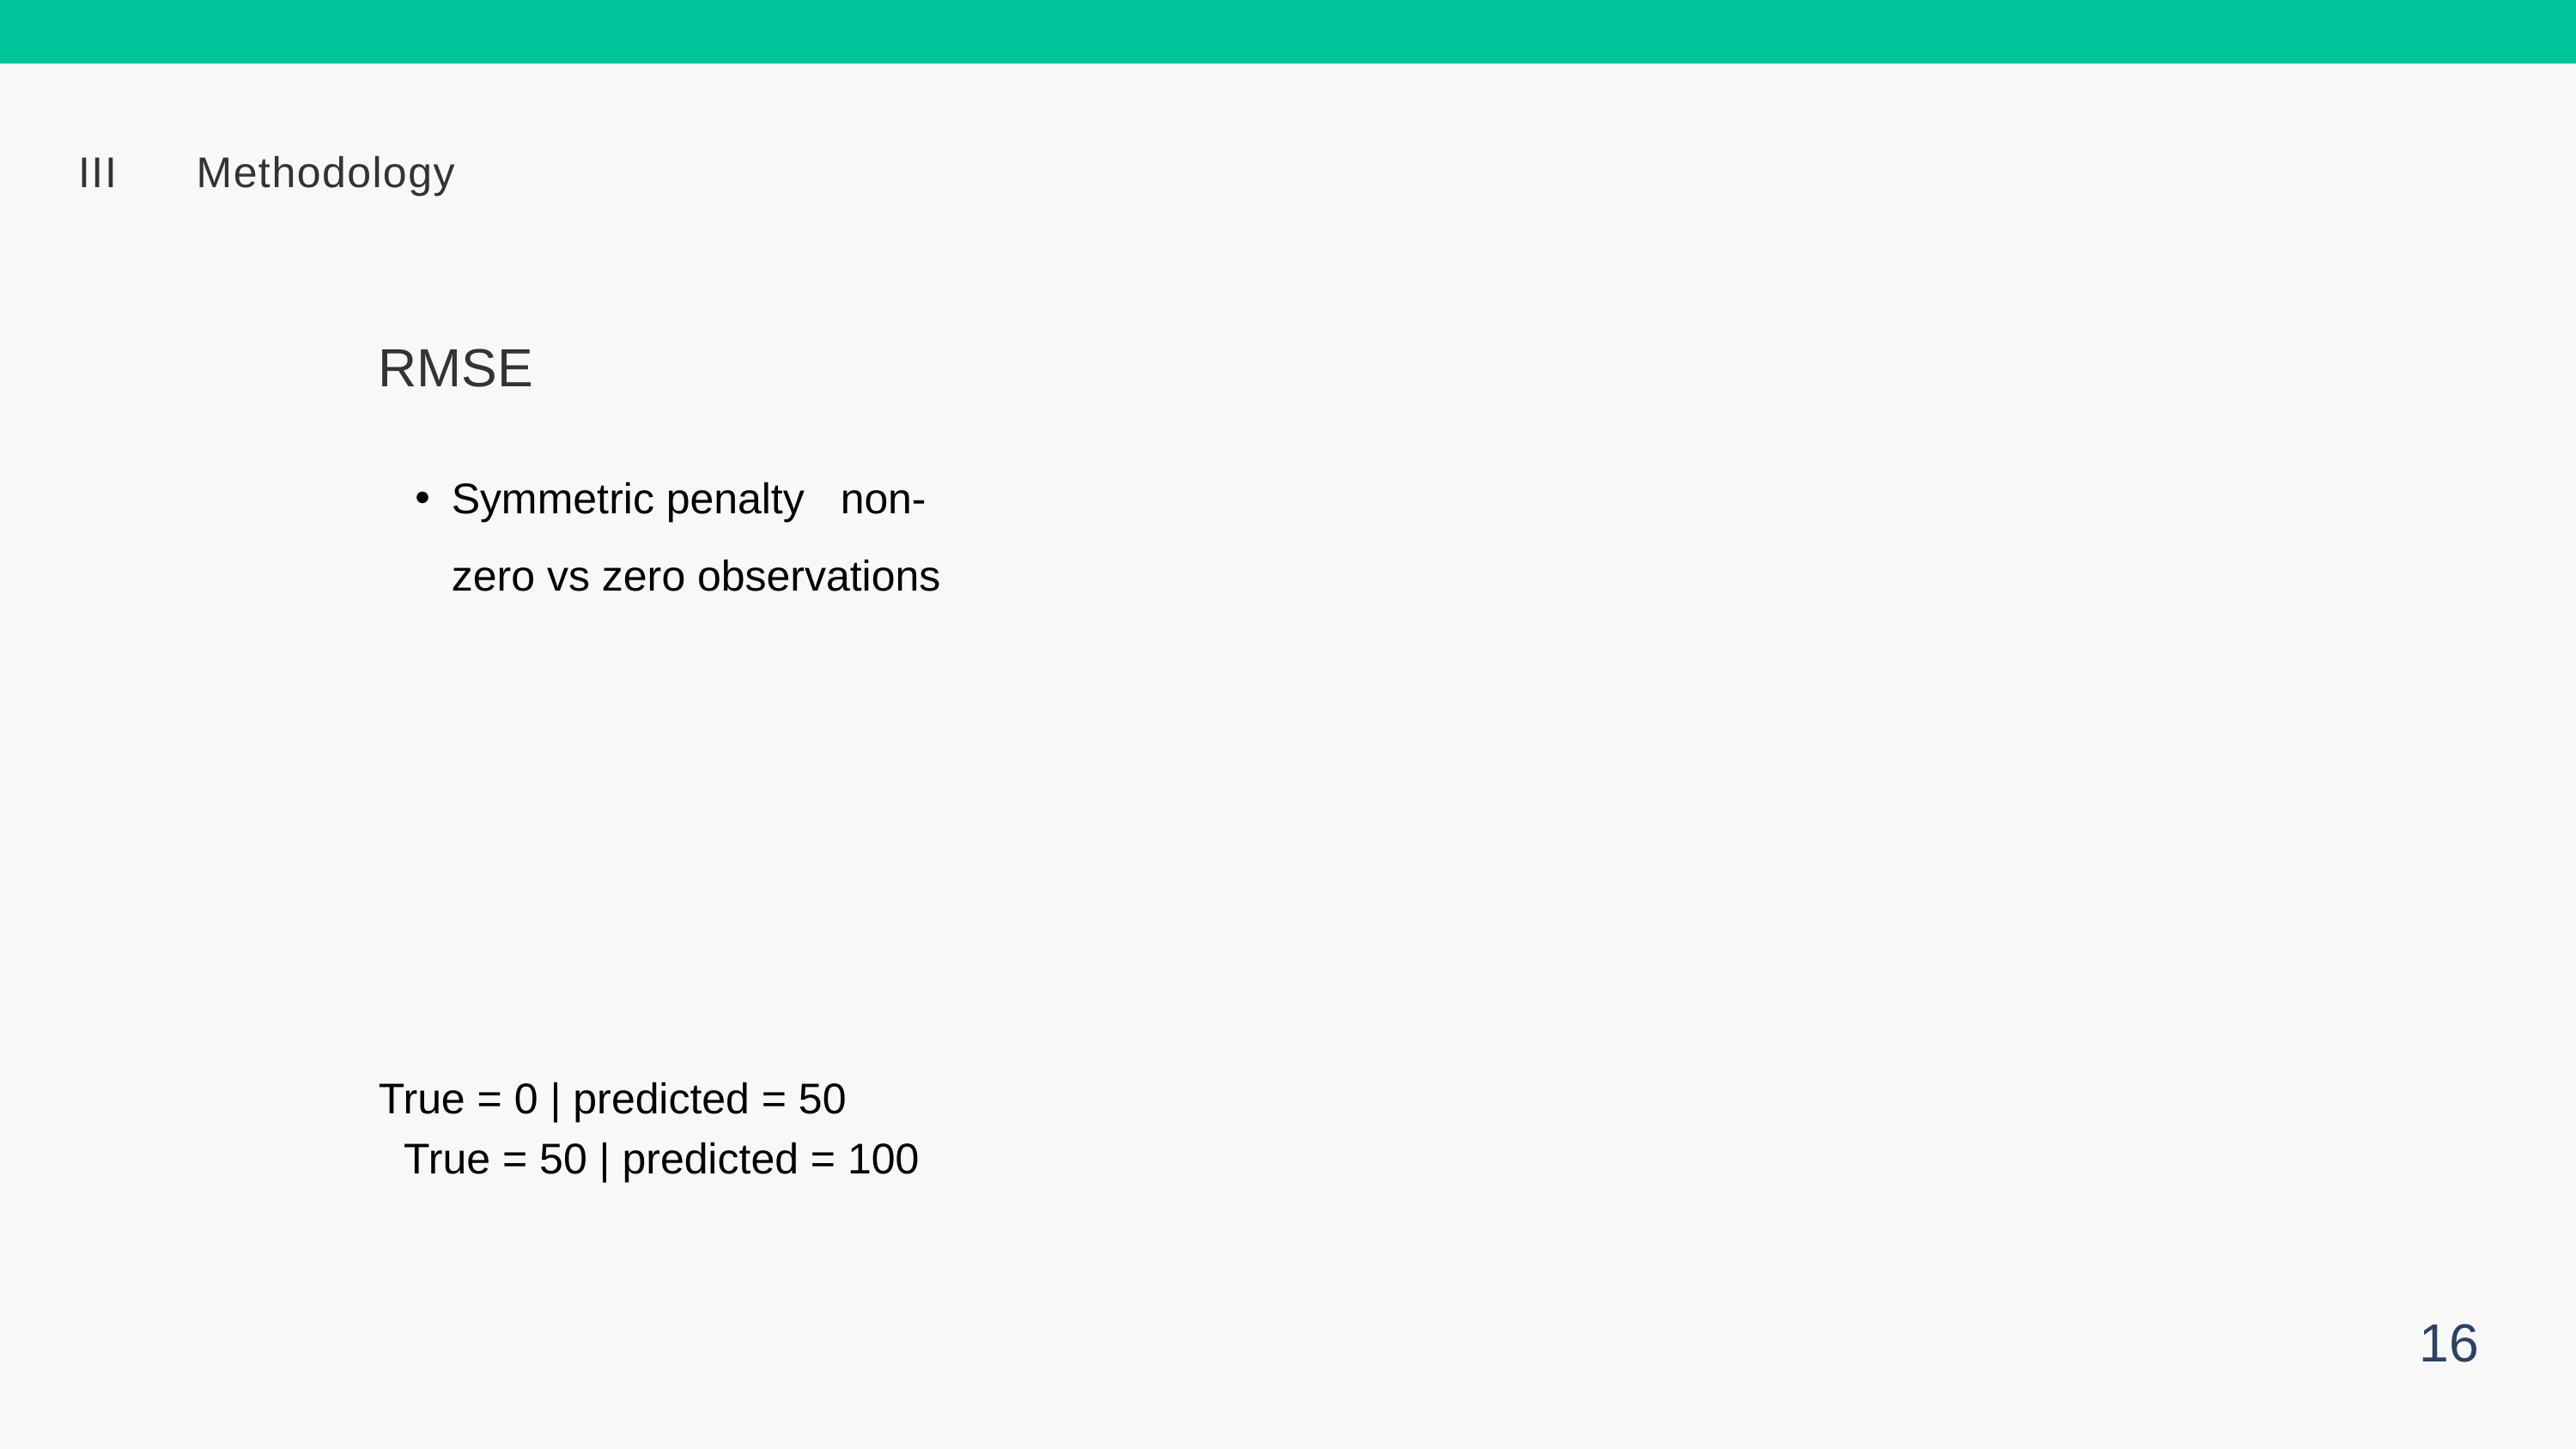

III
Methodology
RMSE
Symmetric penalty   non-zero vs zero observations
True = 0 | predicted = 50
True = 50 | predicted = 100
16